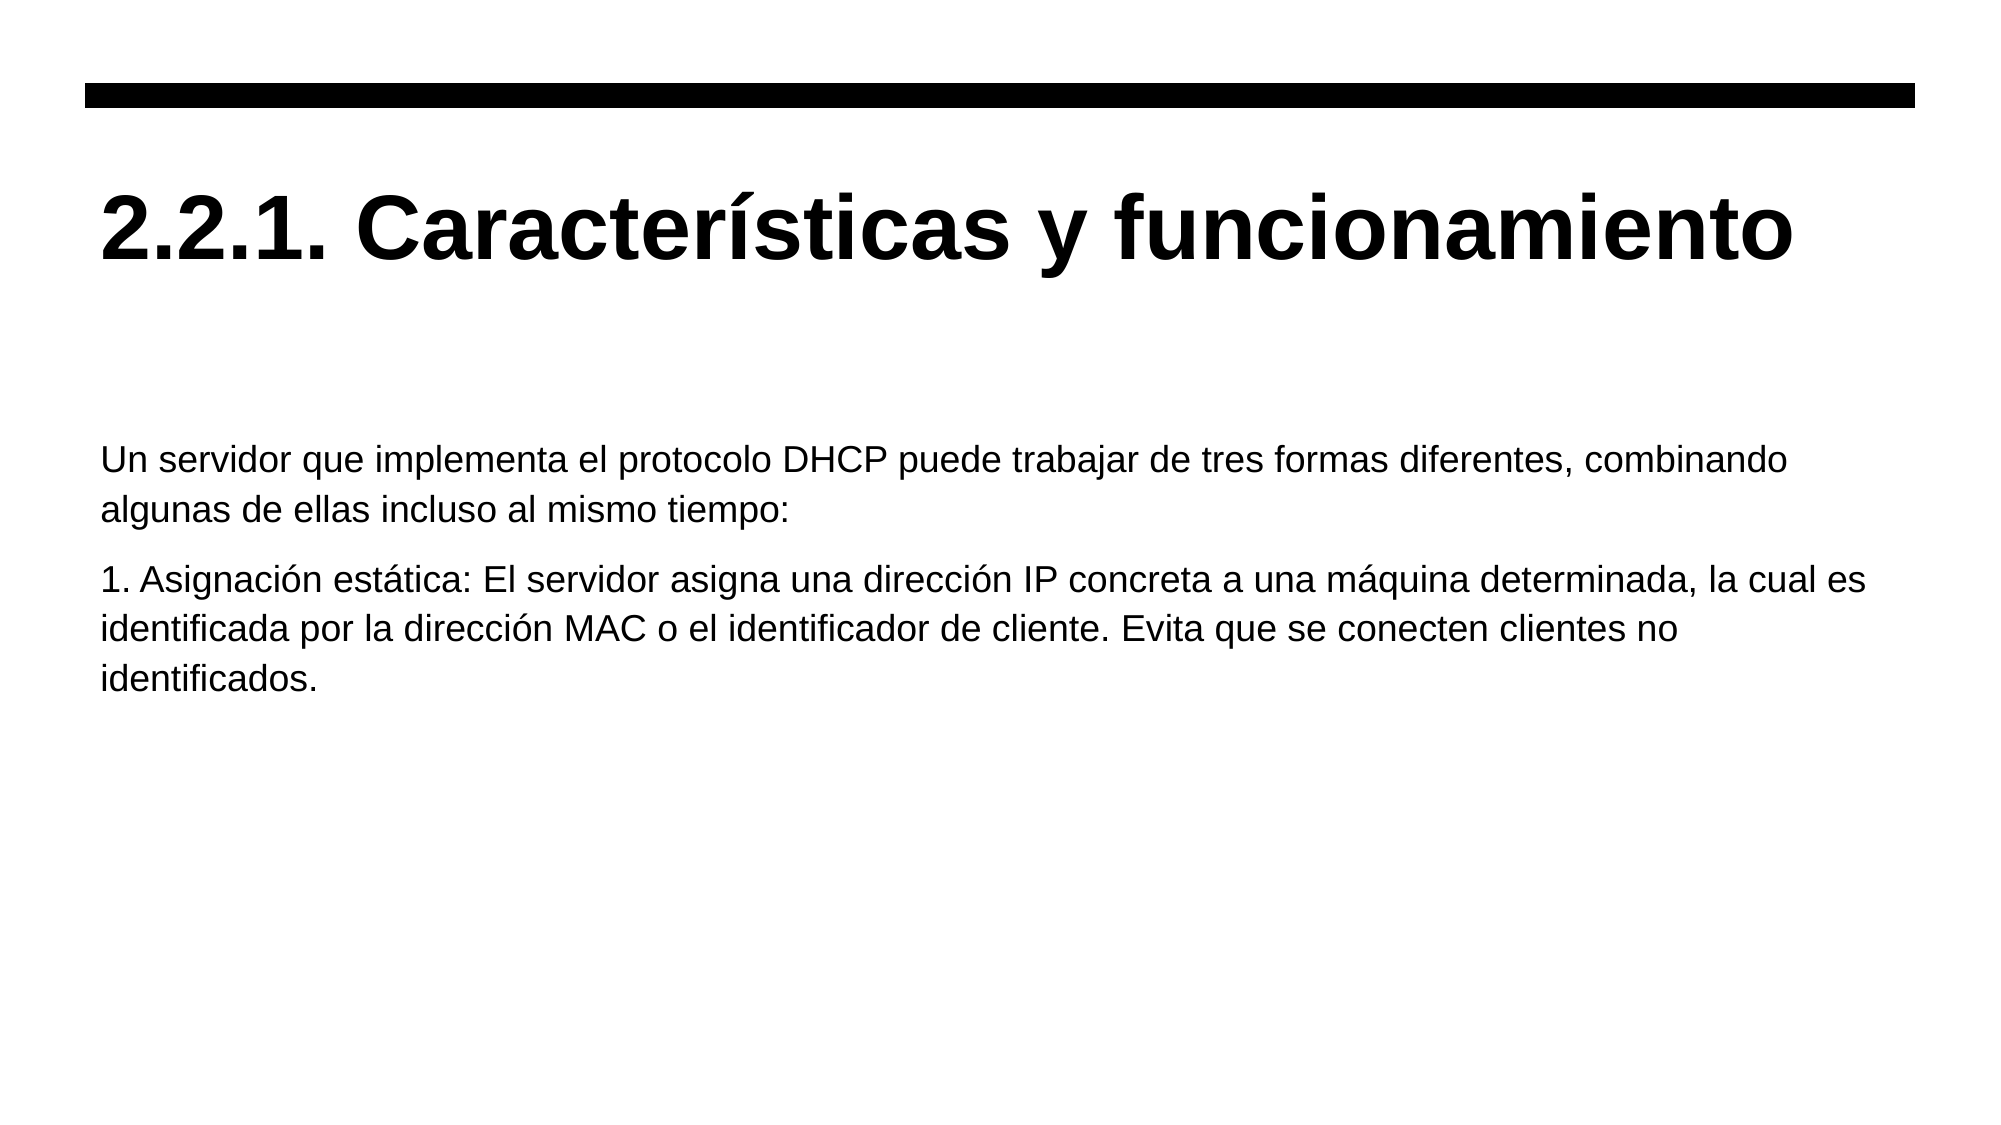

# 2.2.1. Características y funcionamiento
Un servidor que implementa el protocolo DHCP puede trabajar de tres formas diferentes, combinando algunas de ellas incluso al mismo tiempo:
1. Asignación estática: El servidor asigna una dirección IP concreta a una máquina determinada, la cual es identificada por la dirección MAC o el identificador de cliente. Evita que se conecten clientes no identificados.